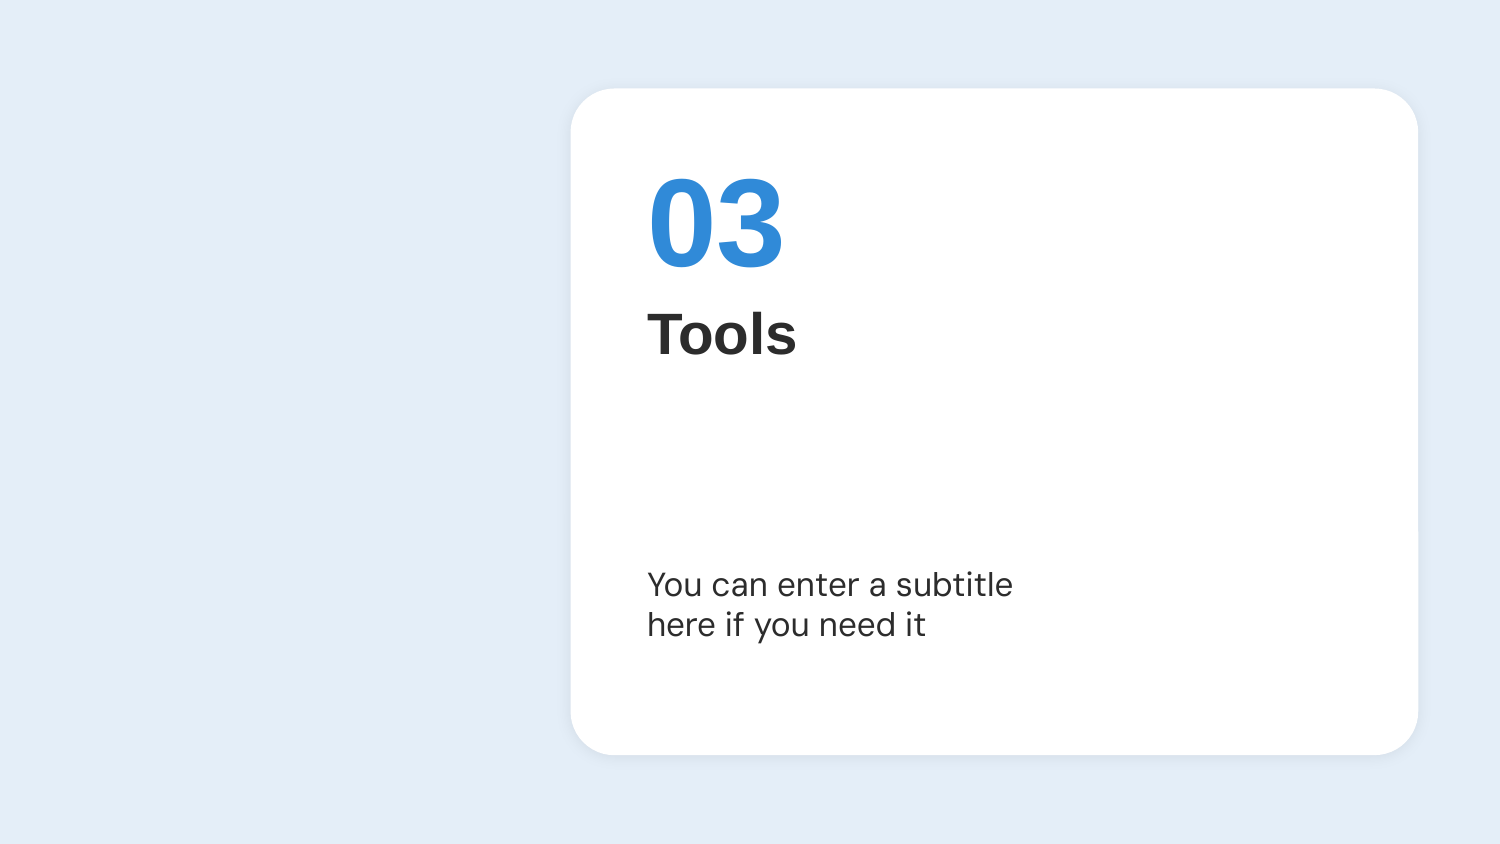

03
# Tools
You can enter a subtitle here if you need it